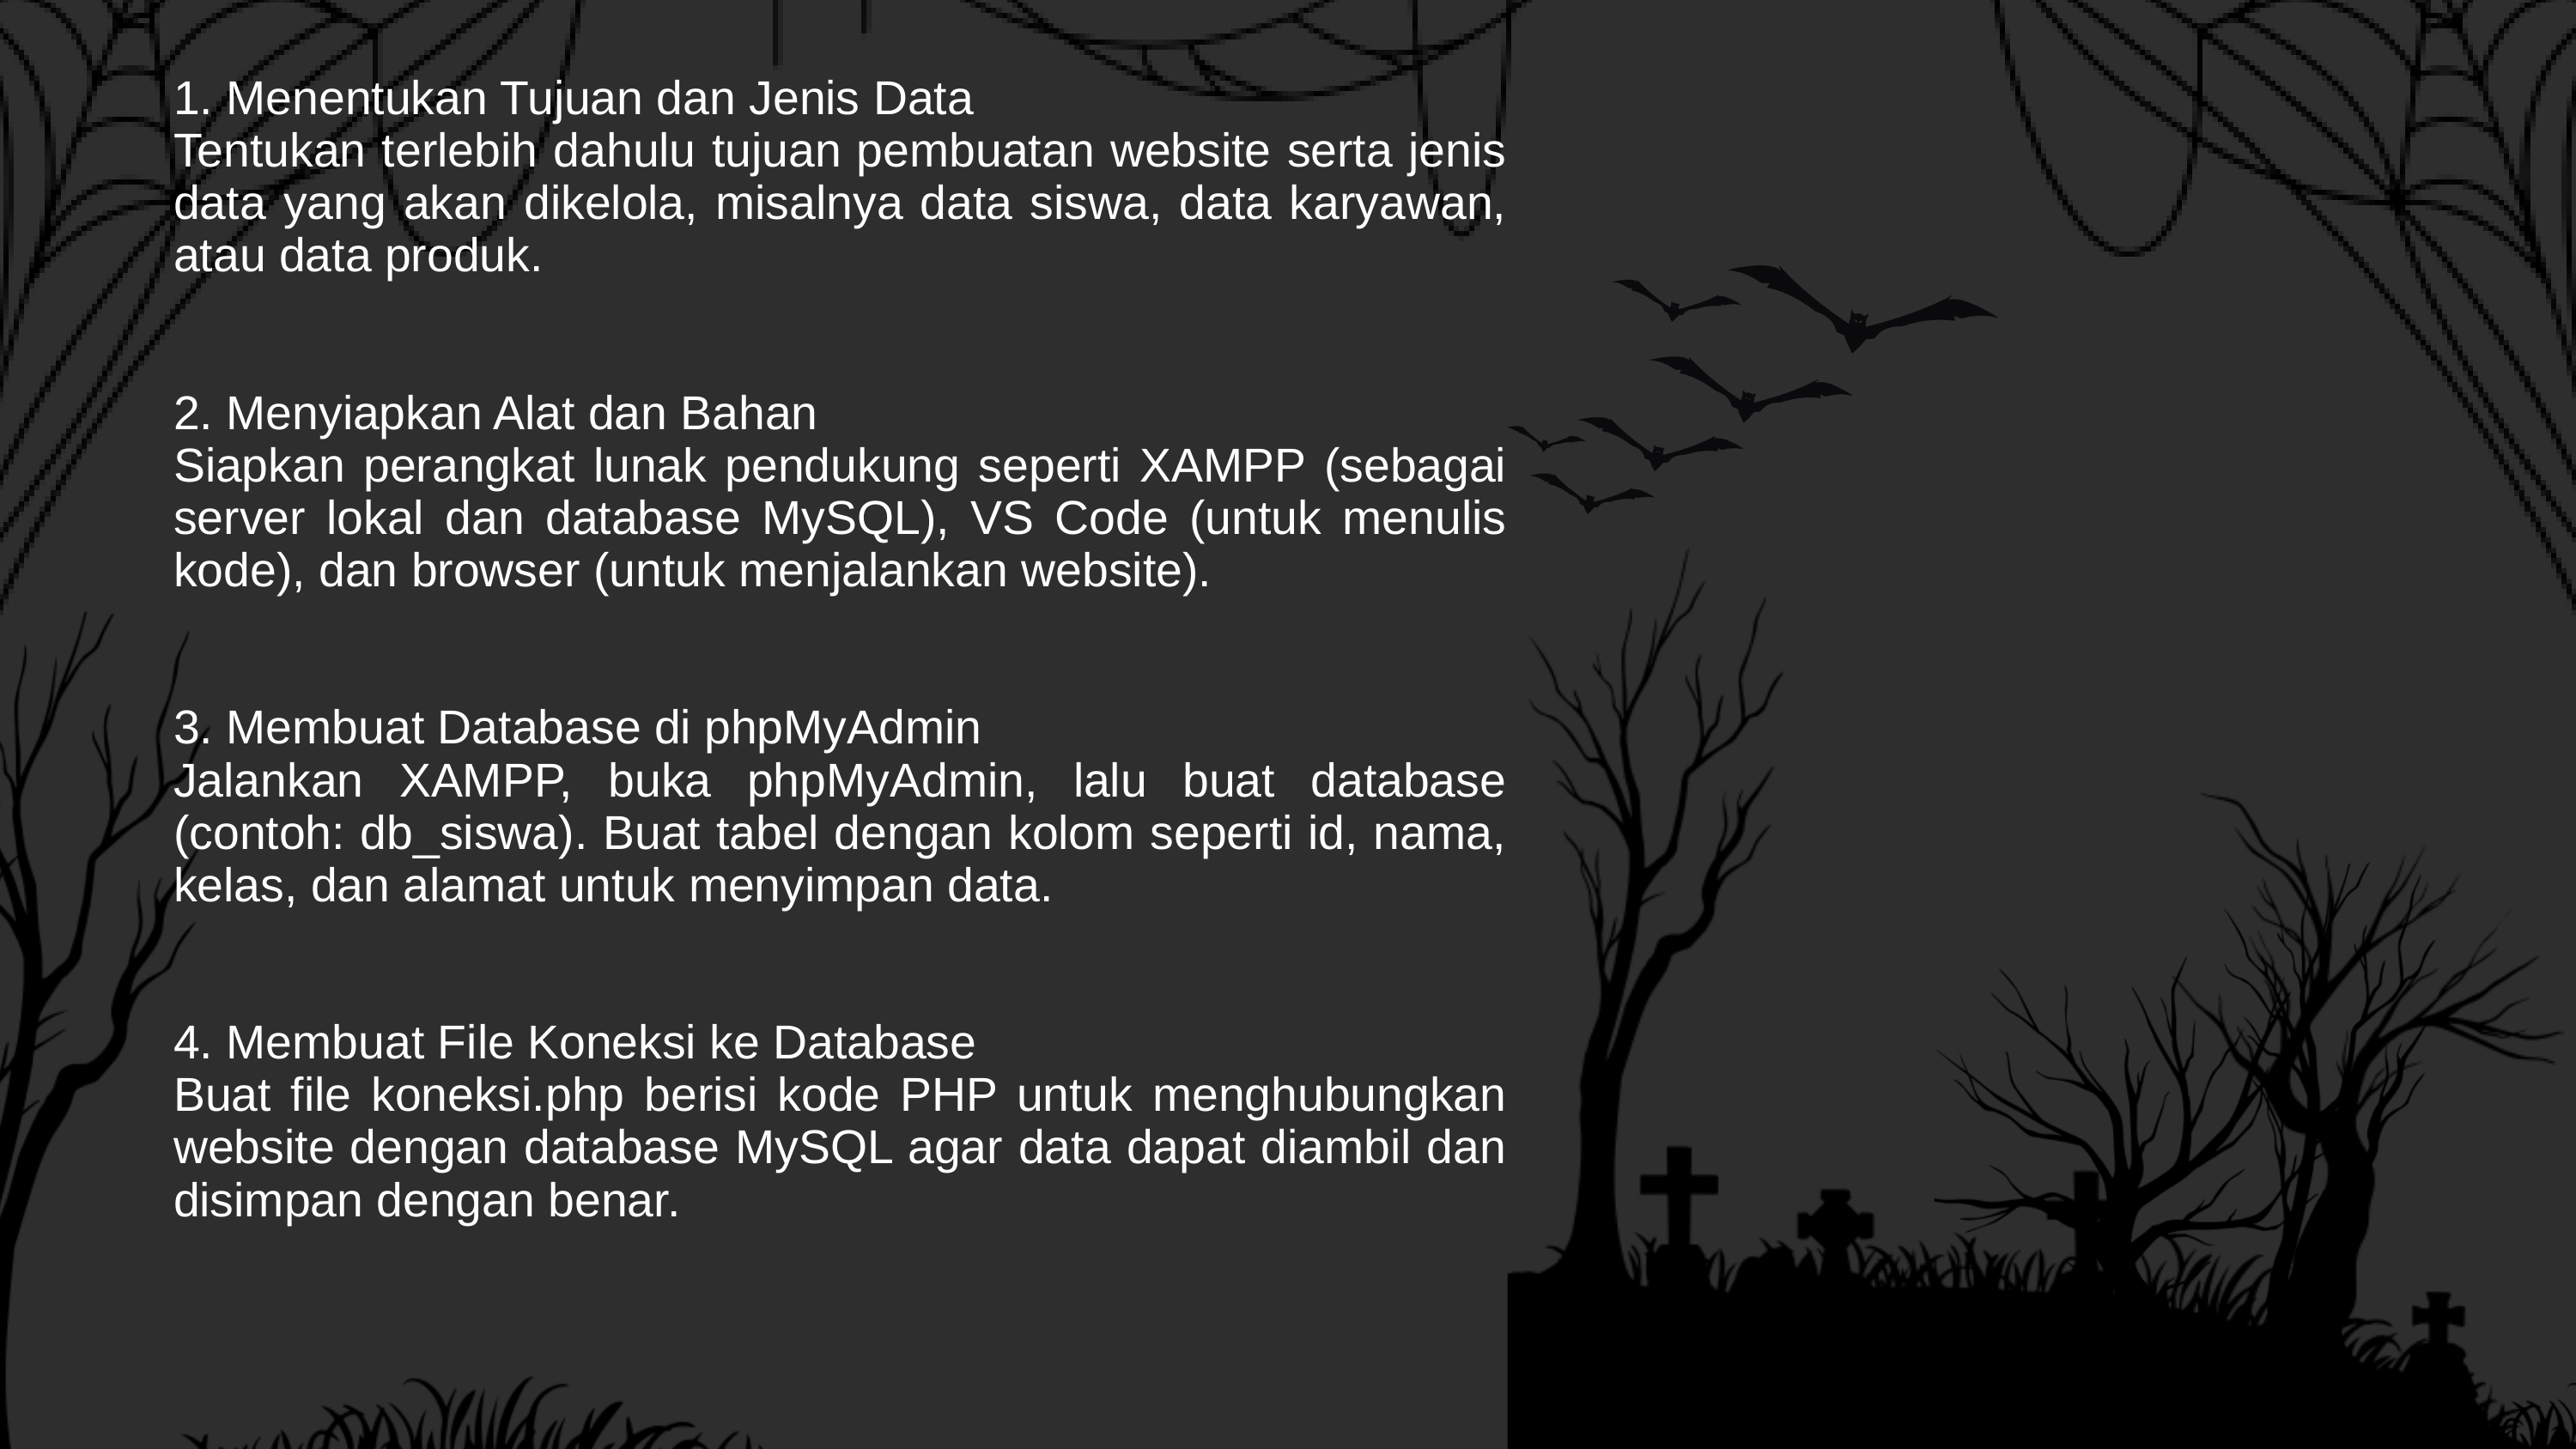

1. Menentukan Tujuan dan Jenis Data
Tentukan terlebih dahulu tujuan pembuatan website serta jenis data yang akan dikelola, misalnya data siswa, data karyawan, atau data produk.

2. Menyiapkan Alat dan Bahan
Siapkan perangkat lunak pendukung seperti XAMPP (sebagai server lokal dan database MySQL), VS Code (untuk menulis kode), dan browser (untuk menjalankan website).

3. Membuat Database di phpMyAdmin
Jalankan XAMPP, buka phpMyAdmin, lalu buat database (contoh: db_siswa). Buat tabel dengan kolom seperti id, nama, kelas, dan alamat untuk menyimpan data.

4. Membuat File Koneksi ke Database
Buat file koneksi.php berisi kode PHP untuk menghubungkan website dengan database MySQL agar data dapat diambil dan disimpan dengan benar.